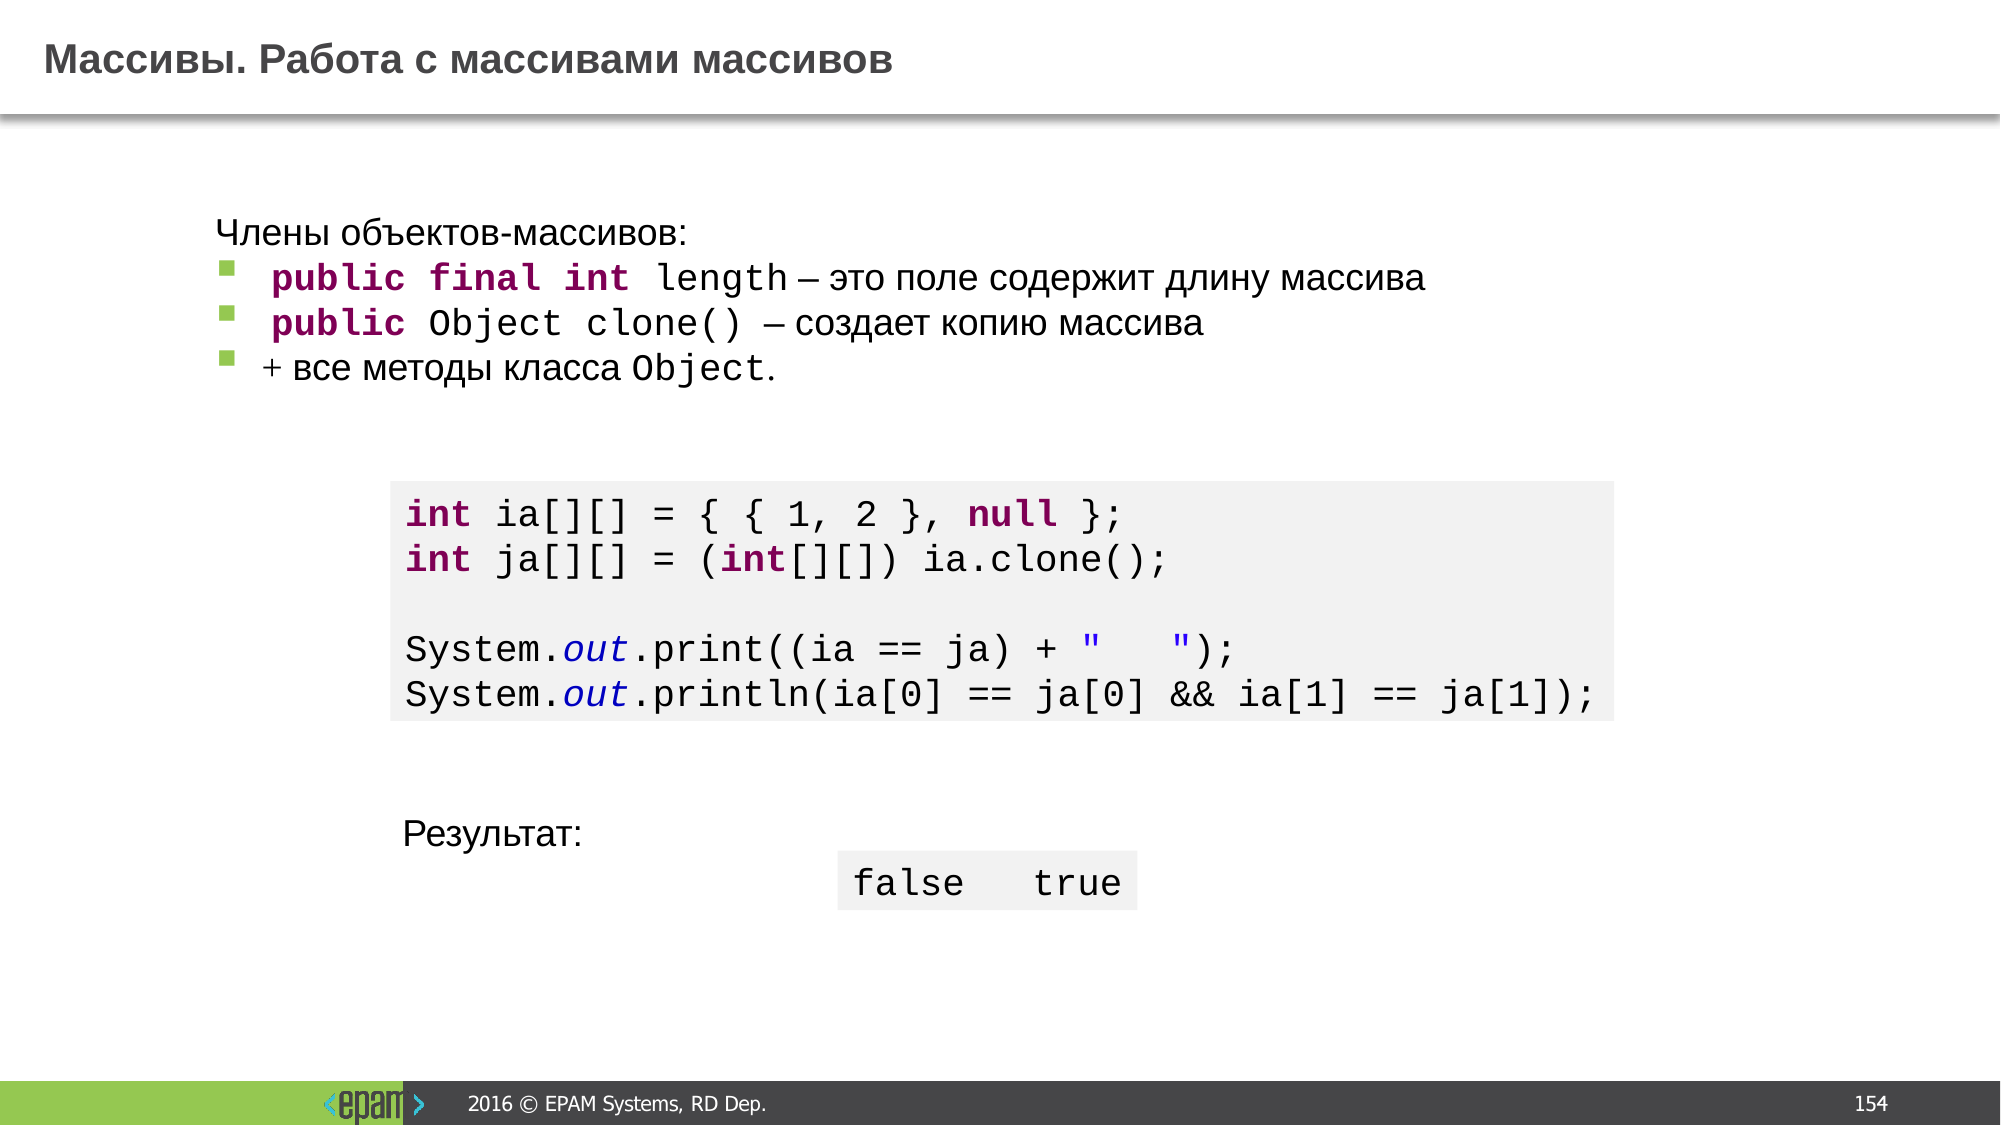

# Массивы. Работа с массивами массивов
Члены объектов-массивов:
public final int length – это поле содержит длину массива
public Object clone() – создает копию массива
+ все методы класса Object.

int ia[][] = { { 1, 2 }, null };
int ja[][] = (int[][]) ia.clone();

System.out.print((ia == ja) + "   ");
System.out.println(ia[0] == ja[0] && ia[1] == ja[1]);
Результат:
false   true
2016 © EPAM Systems, RD Dep.
154